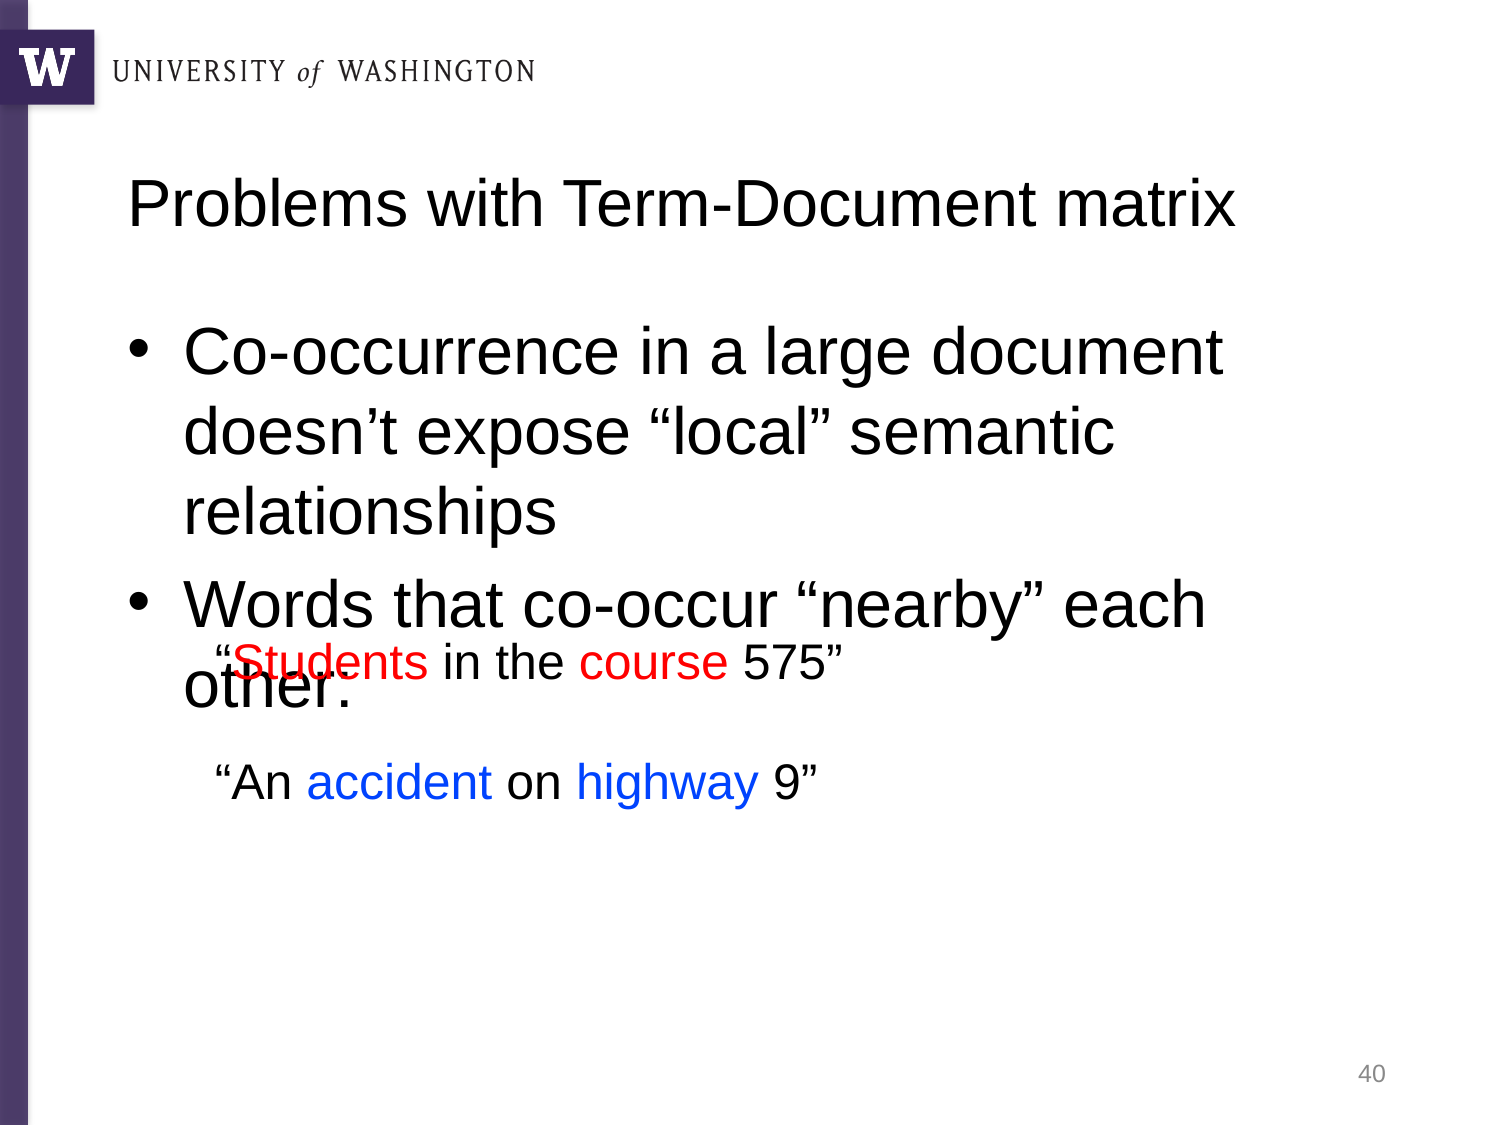

# Problems with Term-Document matrix
Co-occurrence in a large document doesn’t expose “local” semantic relationships
Words that co-occur “nearby” each other:

“Students in the course 575”

“An accident on highway 9”

40